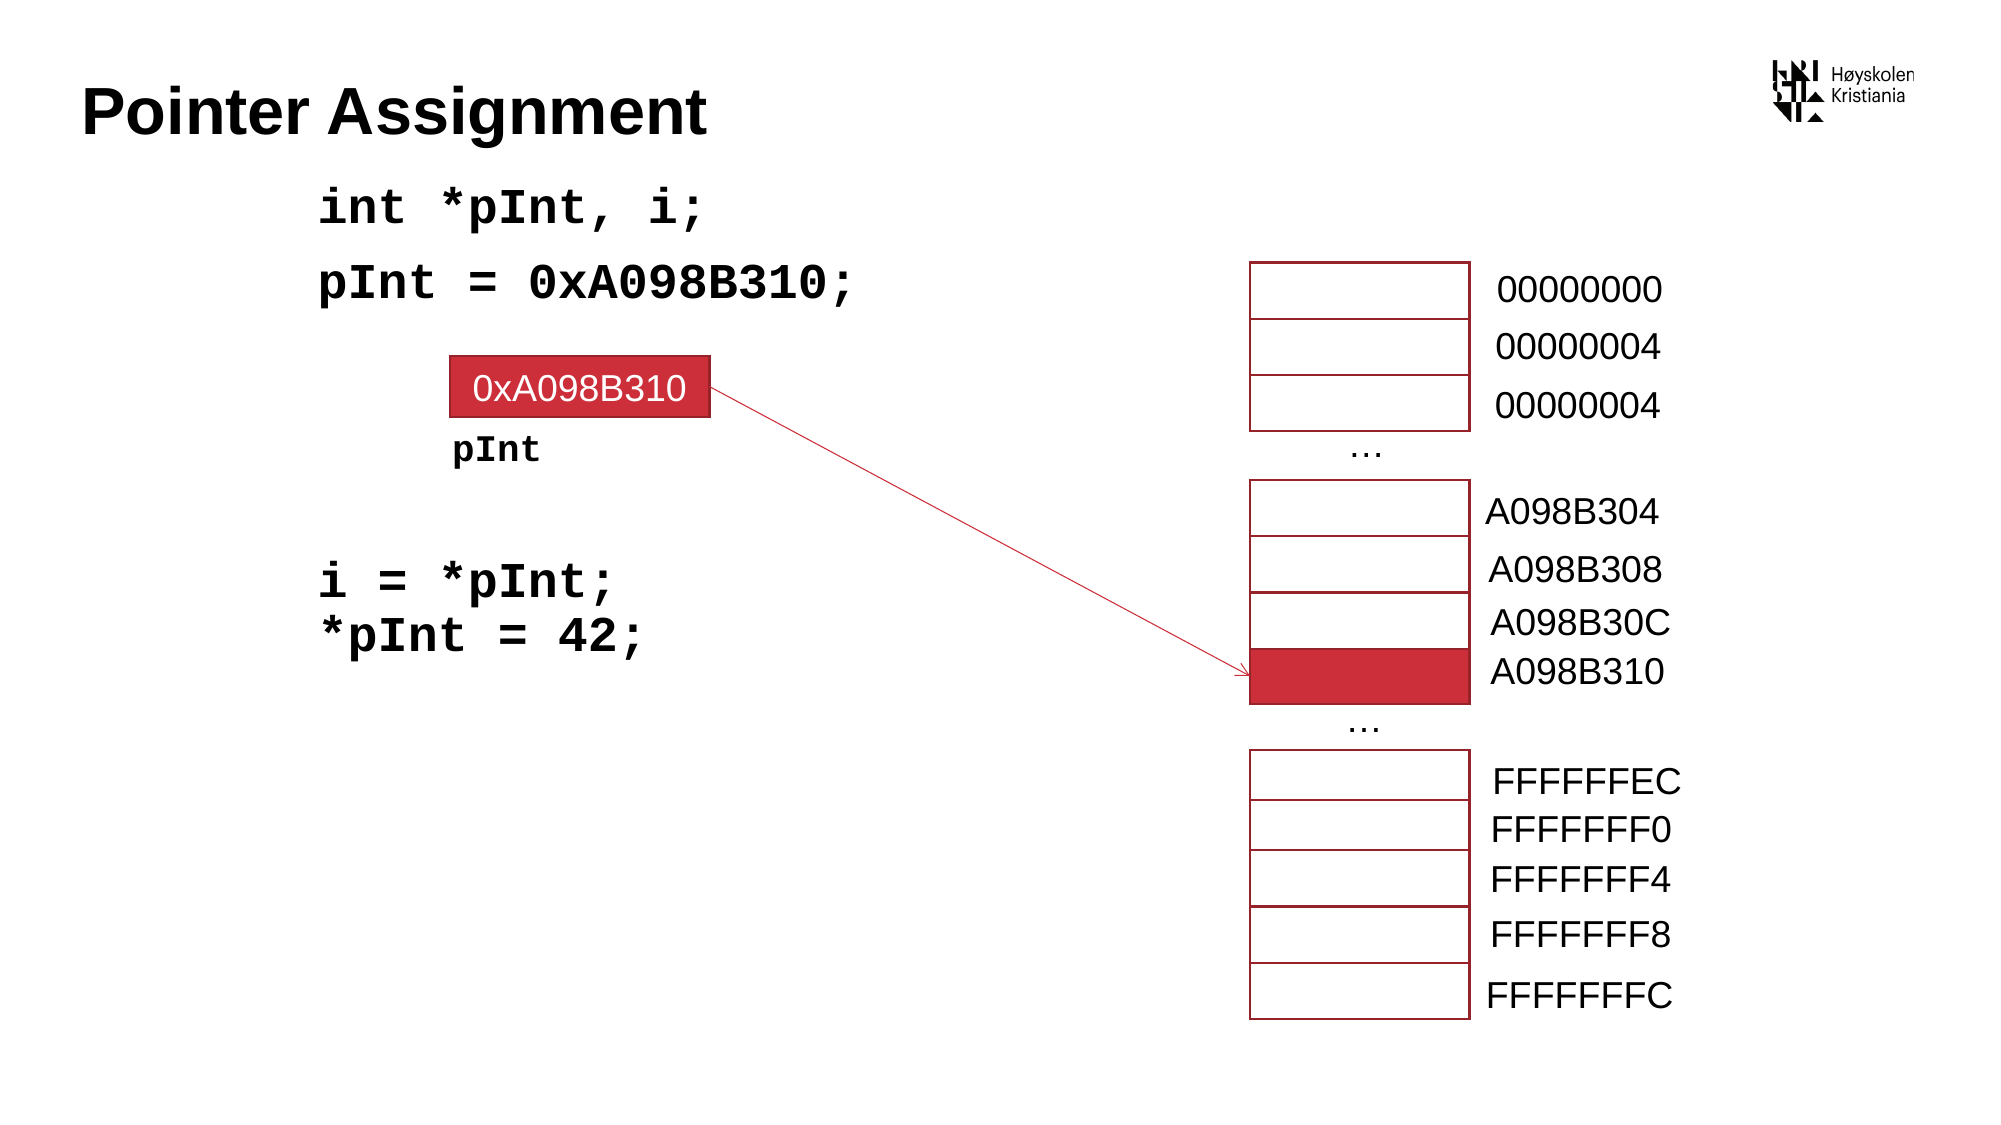

# Pointer Assignment
int *pInt, i;
pInt = 0xA098B310;

i = *pInt;
*pInt = 42;

00000000

00000004

0xA098B310
00000004

…
pInt
A098B304

A098B308
A098B30C

A098B310

…
FFFFFFEC

FFFFFFF0

FFFFFFF4

FFFFFFF8

FFFFFFFC